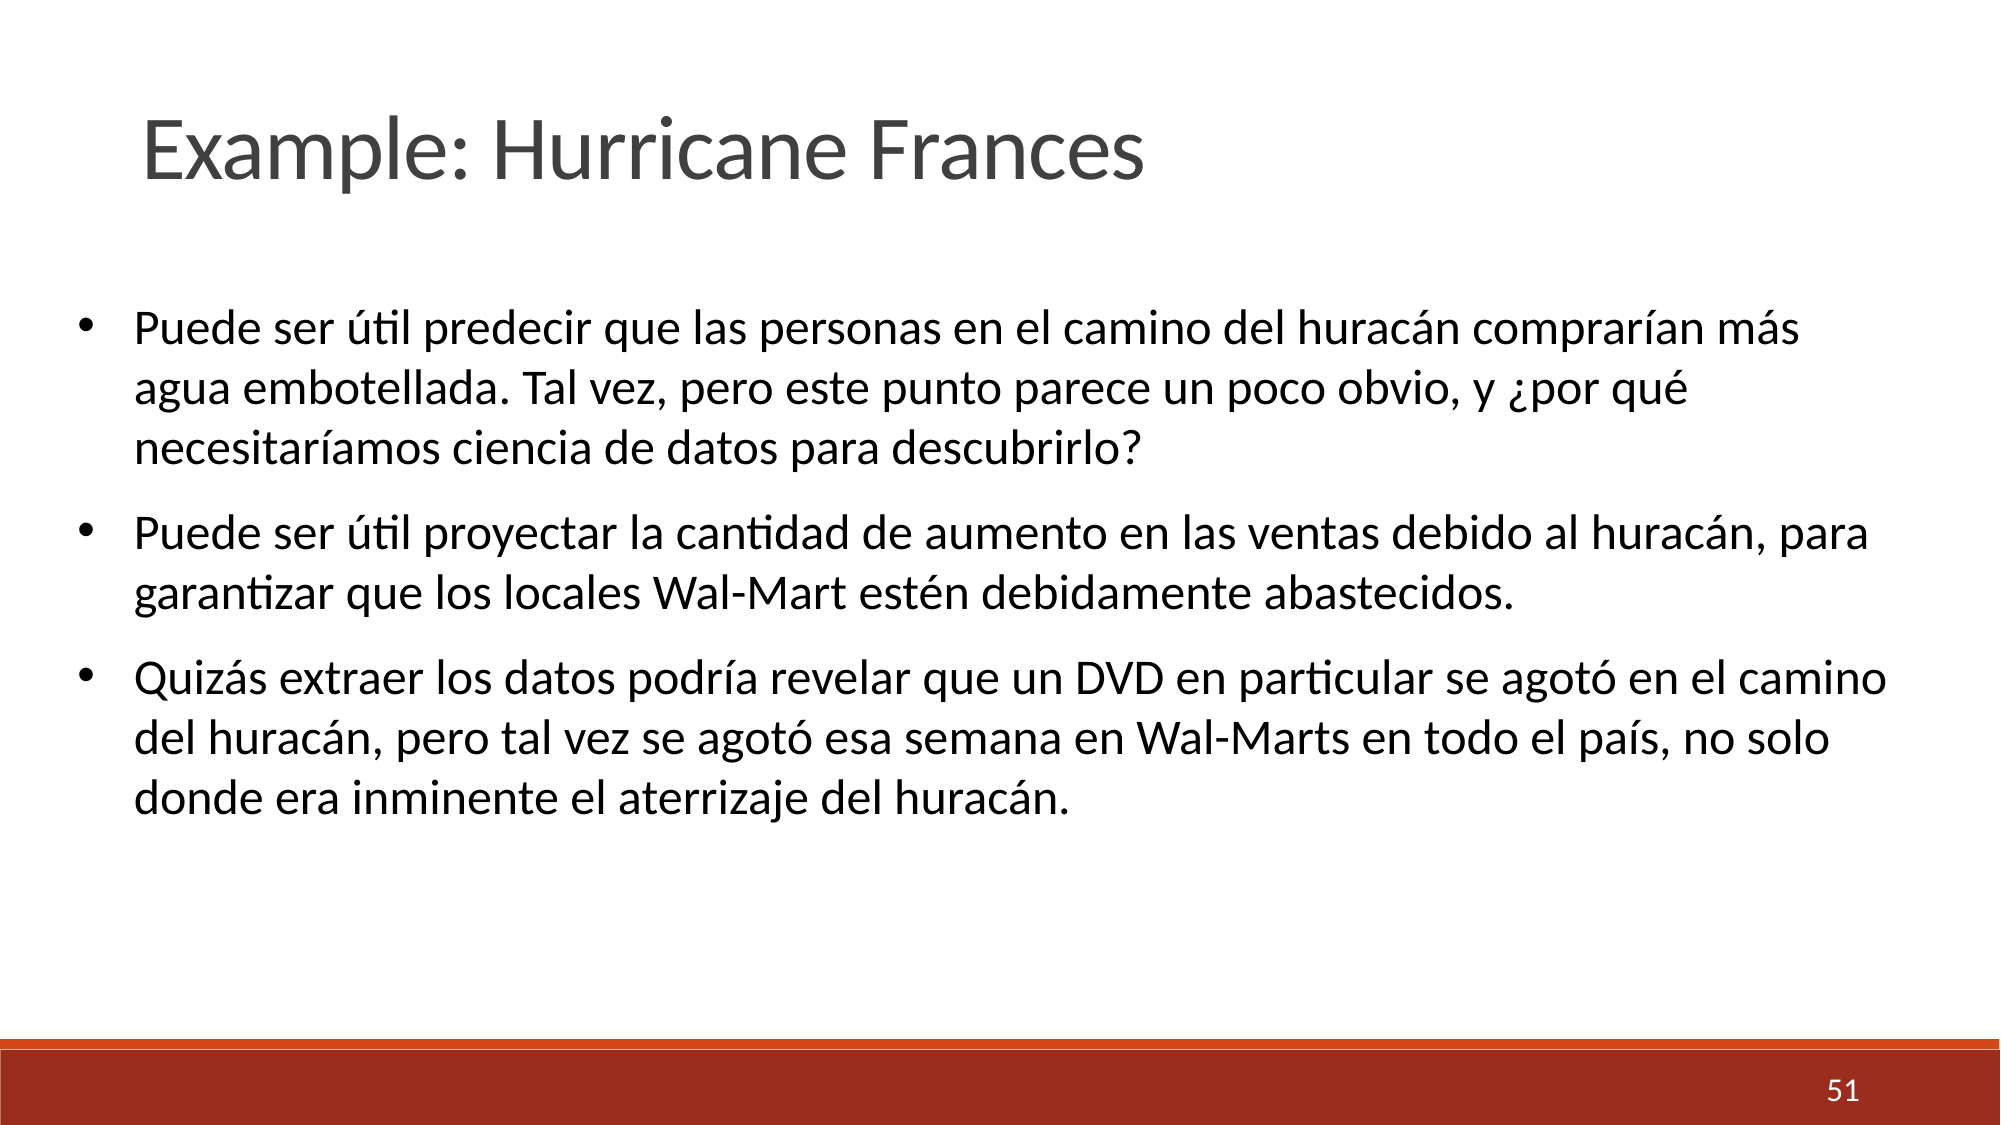

Example: Hurricane Frances
Puede ser útil predecir que las personas en el camino del huracán comprarían más agua embotellada. Tal vez, pero este punto parece un poco obvio, y ¿por qué necesitaríamos ciencia de datos para descubrirlo?
Puede ser útil proyectar la cantidad de aumento en las ventas debido al huracán, para garantizar que los locales Wal-Mart estén debidamente abastecidos.
Quizás extraer los datos podría revelar que un DVD en particular se agotó en el camino del huracán, pero tal vez se agotó esa semana en Wal-Marts en todo el país, no solo donde era inminente el aterrizaje del huracán.
51